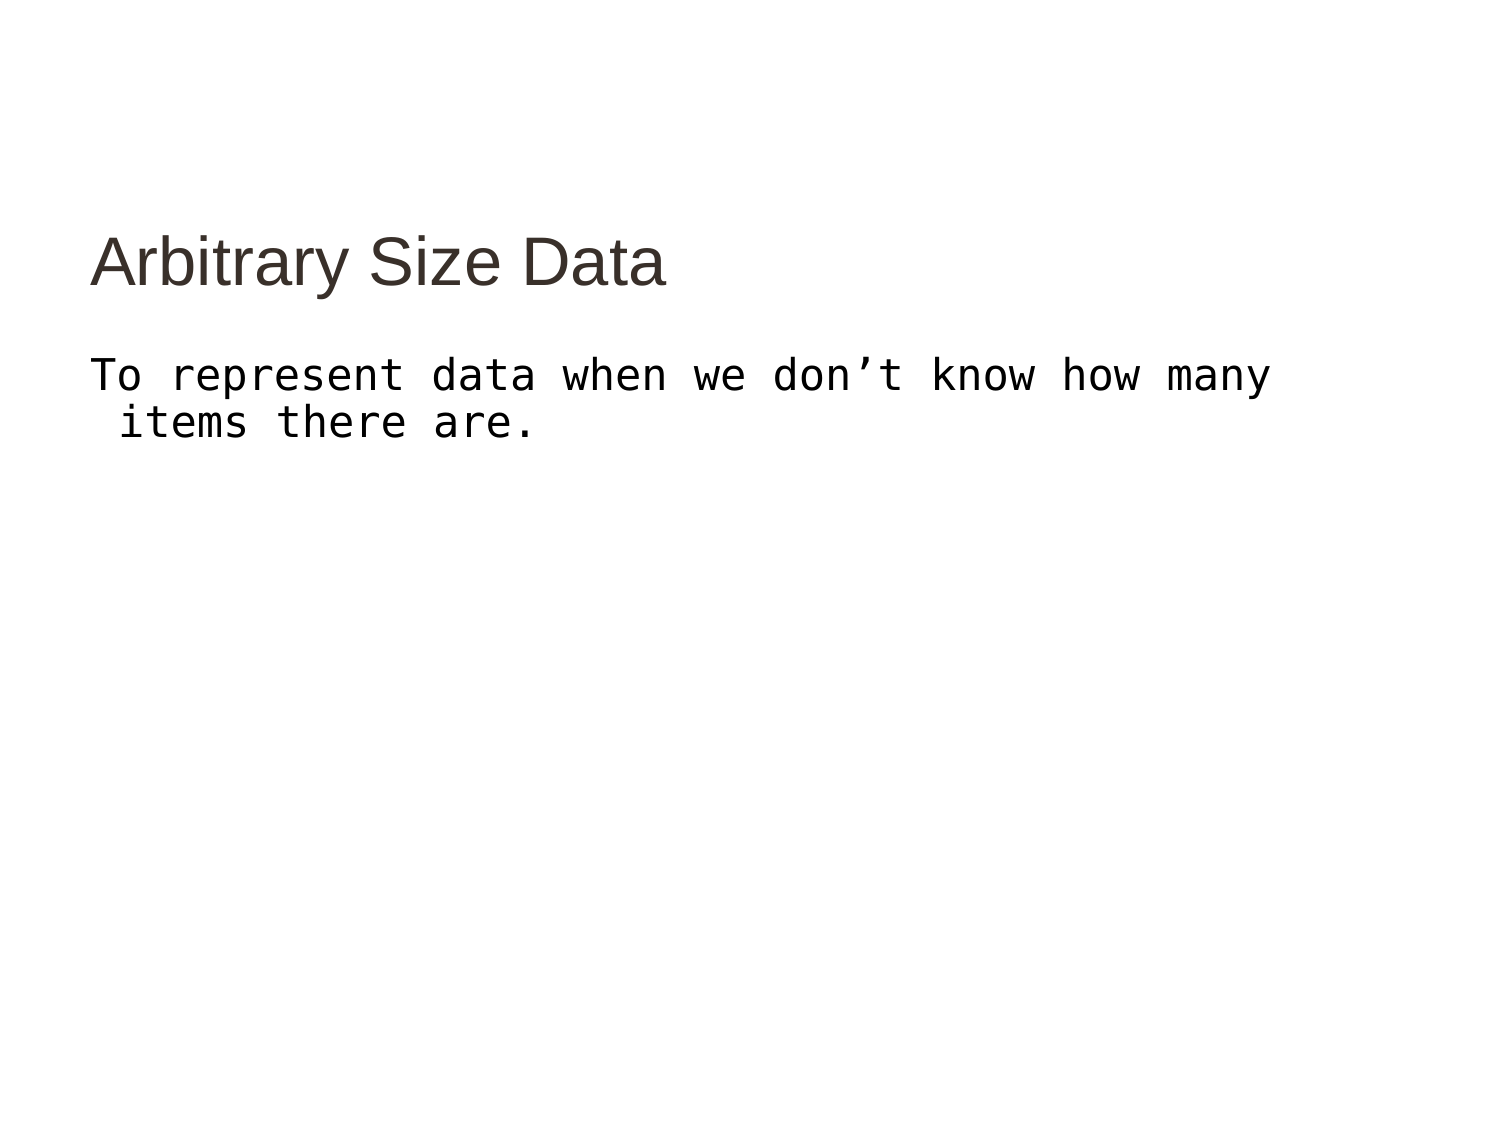

# Arbitrary Size Data
To represent data when we don’t know how many items there are.